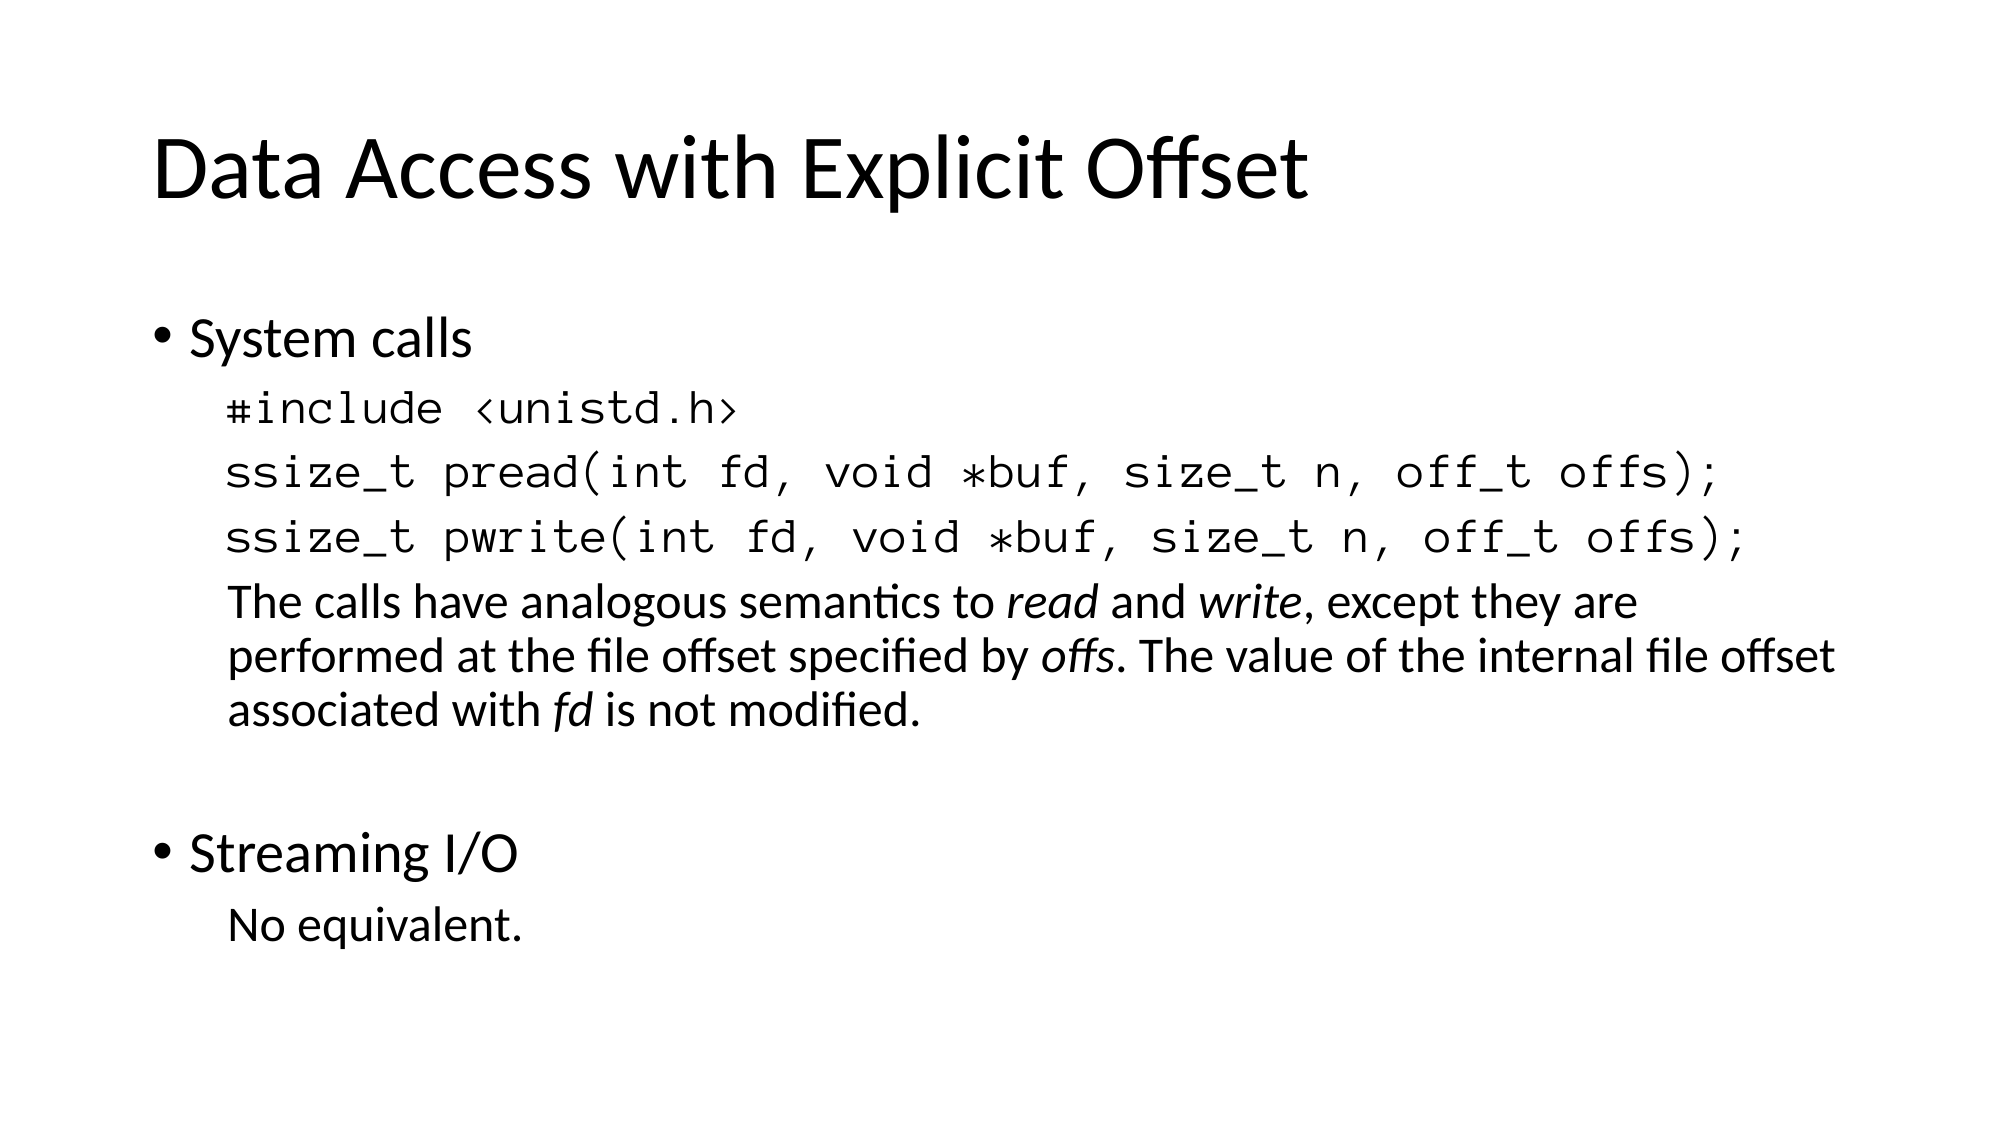

# Data Access with Explicit Offset
System calls
#include <unistd.h>
ssize_t pread(int fd, void *buf, size_t n, off_t offs);
ssize_t pwrite(int fd, void *buf, size_t n, off_t offs);
The calls have analogous semantics to read and write, except they are performed at the file offset specified by offs. The value of the internal file offset associated with fd is not modified.

Streaming I/O
No equivalent.